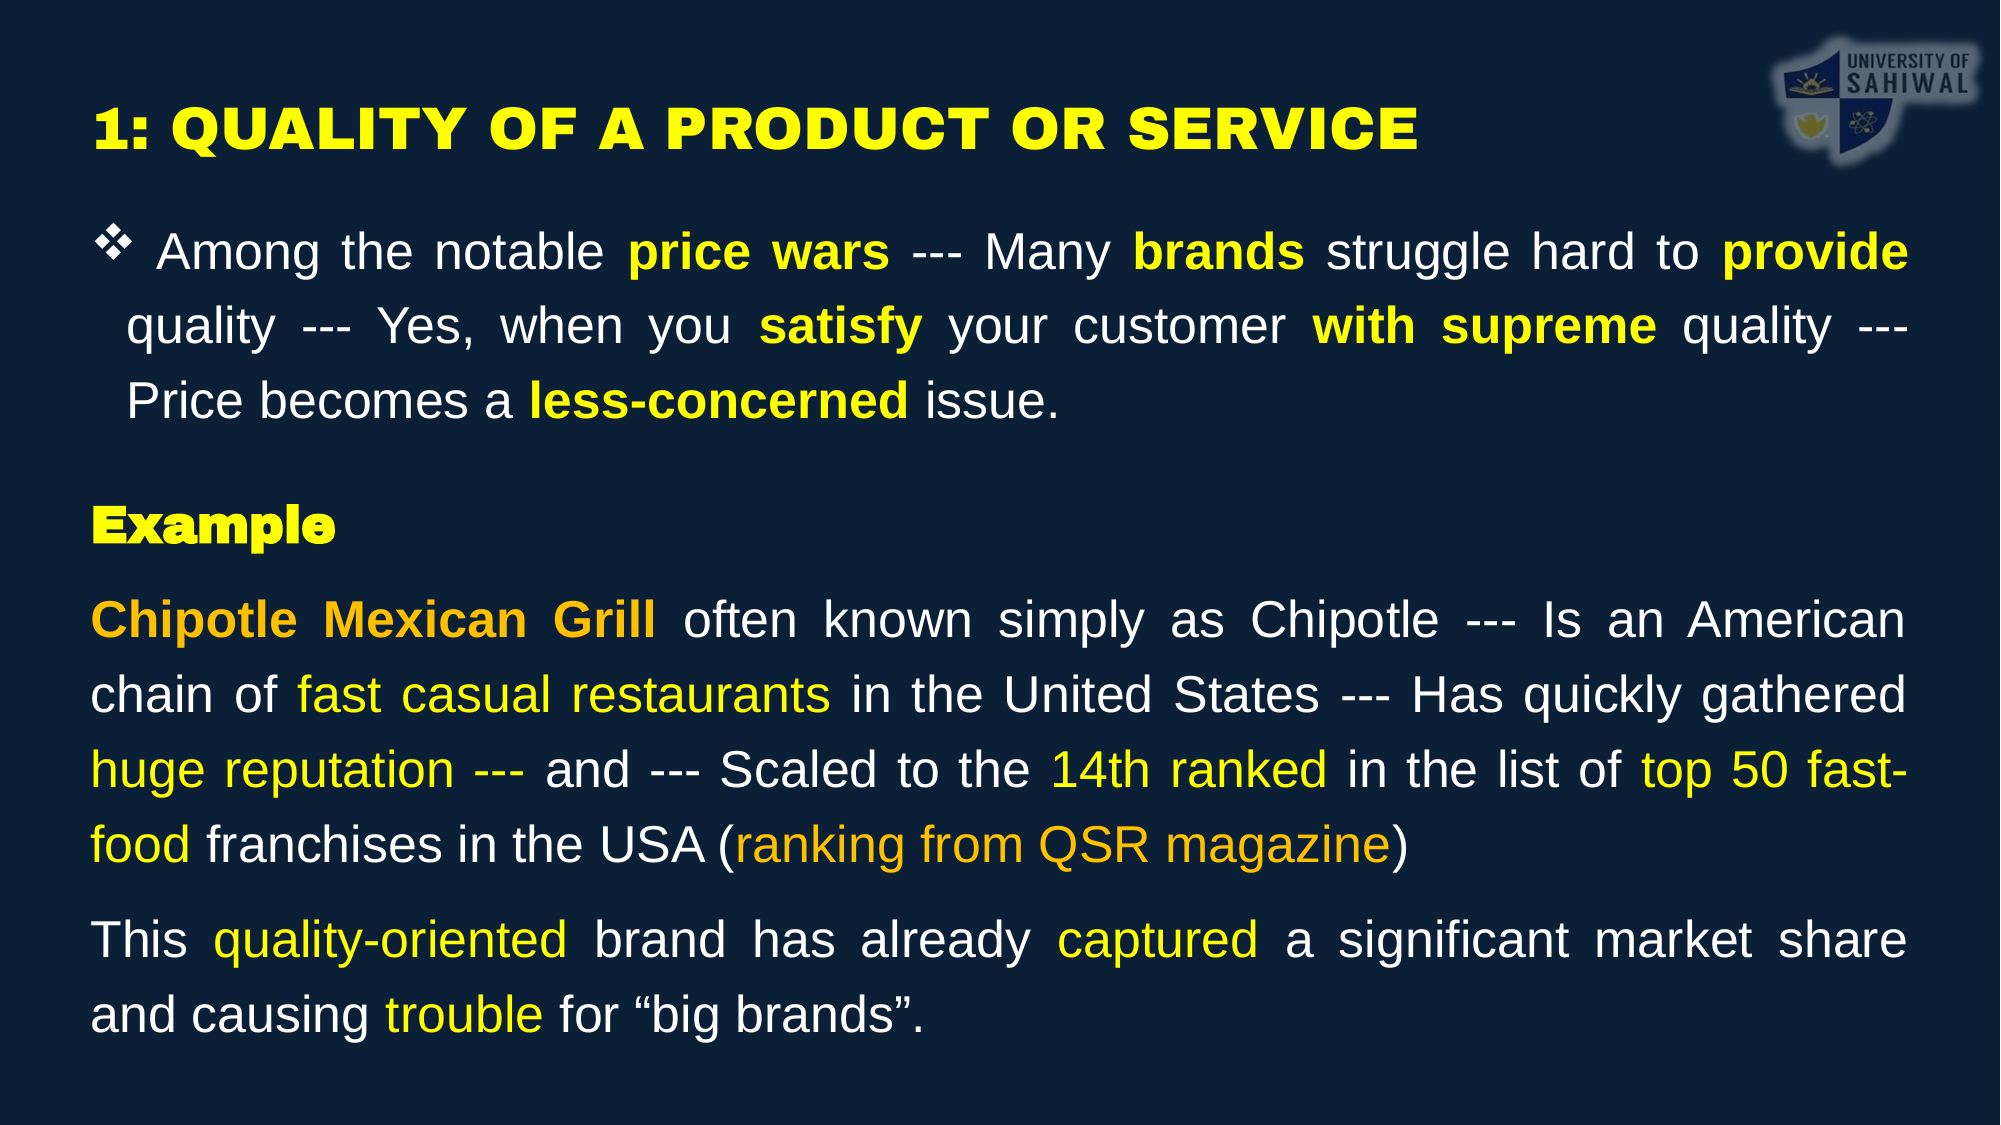

1: QUALITY OF A PRODUCT OR SERVICE

 Among the notable price wars --- Many brands struggle hard to provide quality --- Yes, when you satisfy your customer with supreme quality --- Price becomes a less-concerned issue.

Example
Chipotle Mexican Grill often known simply as Chipotle --- Is an American chain of fast casual restaurants in the United States --- Has quickly gathered huge reputation --- and --- Scaled to the 14th ranked in the list of top 50 fast-food franchises in the USA (ranking from QSR magazine)
This quality-oriented brand has already captured a significant market share and causing trouble for “big brands”.